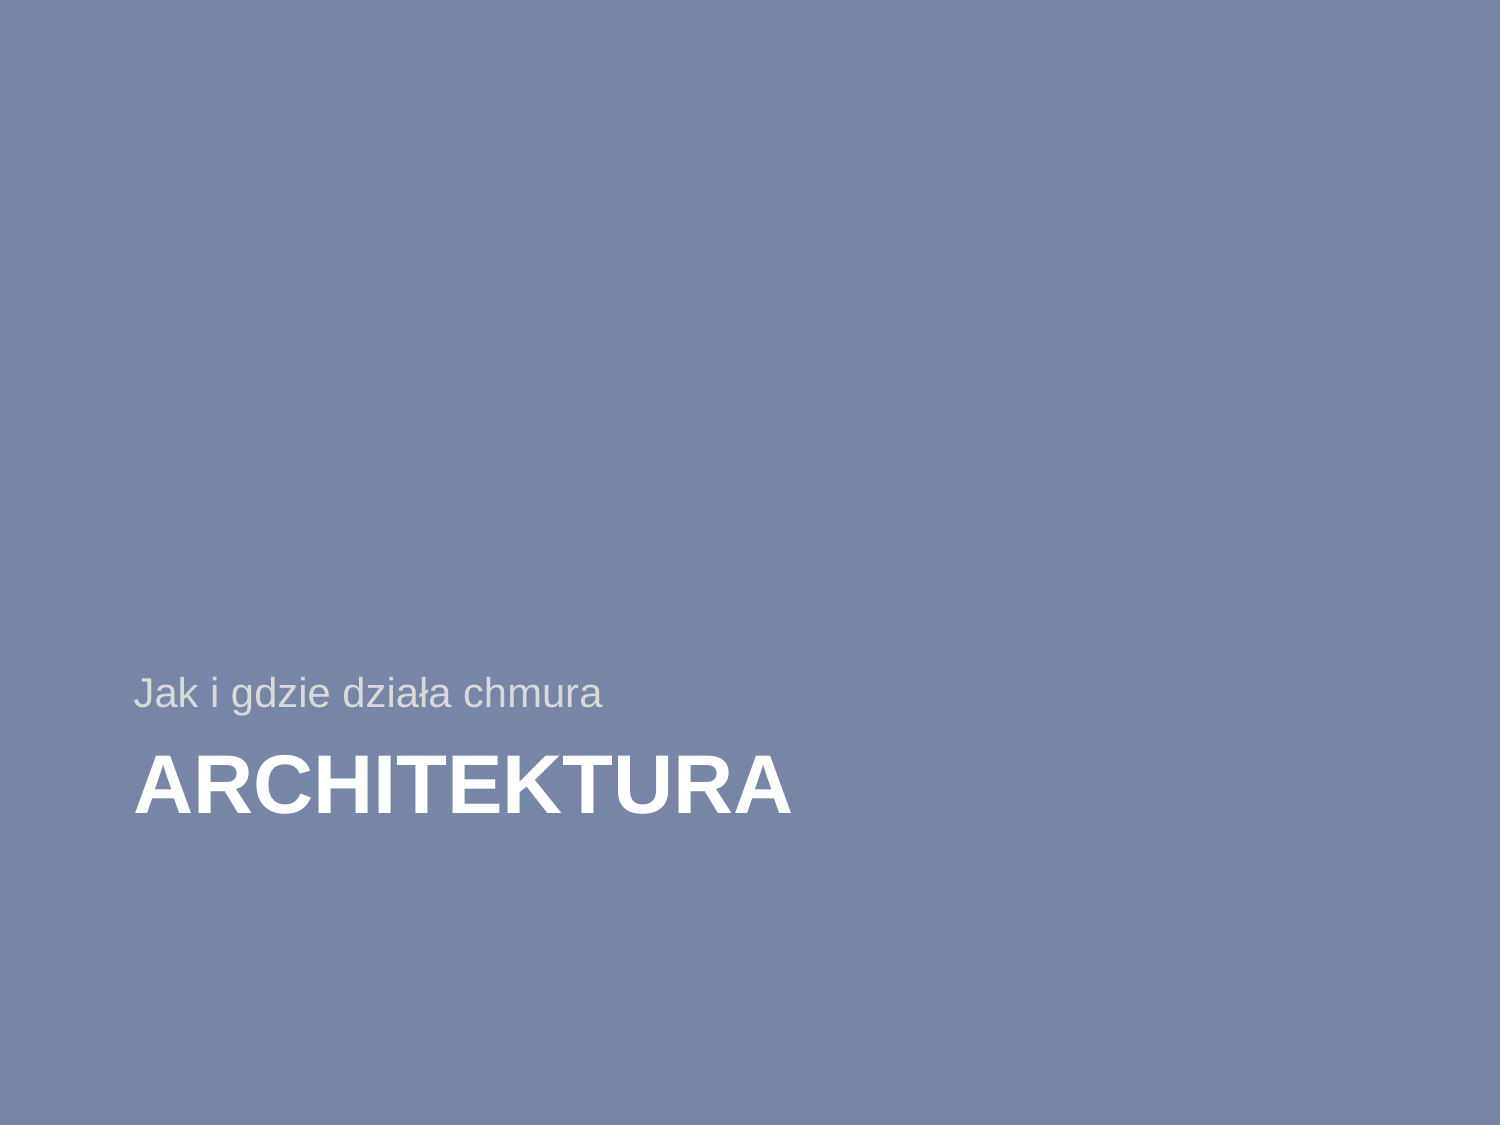

Jak i gdzie działa chmura
# Architektura